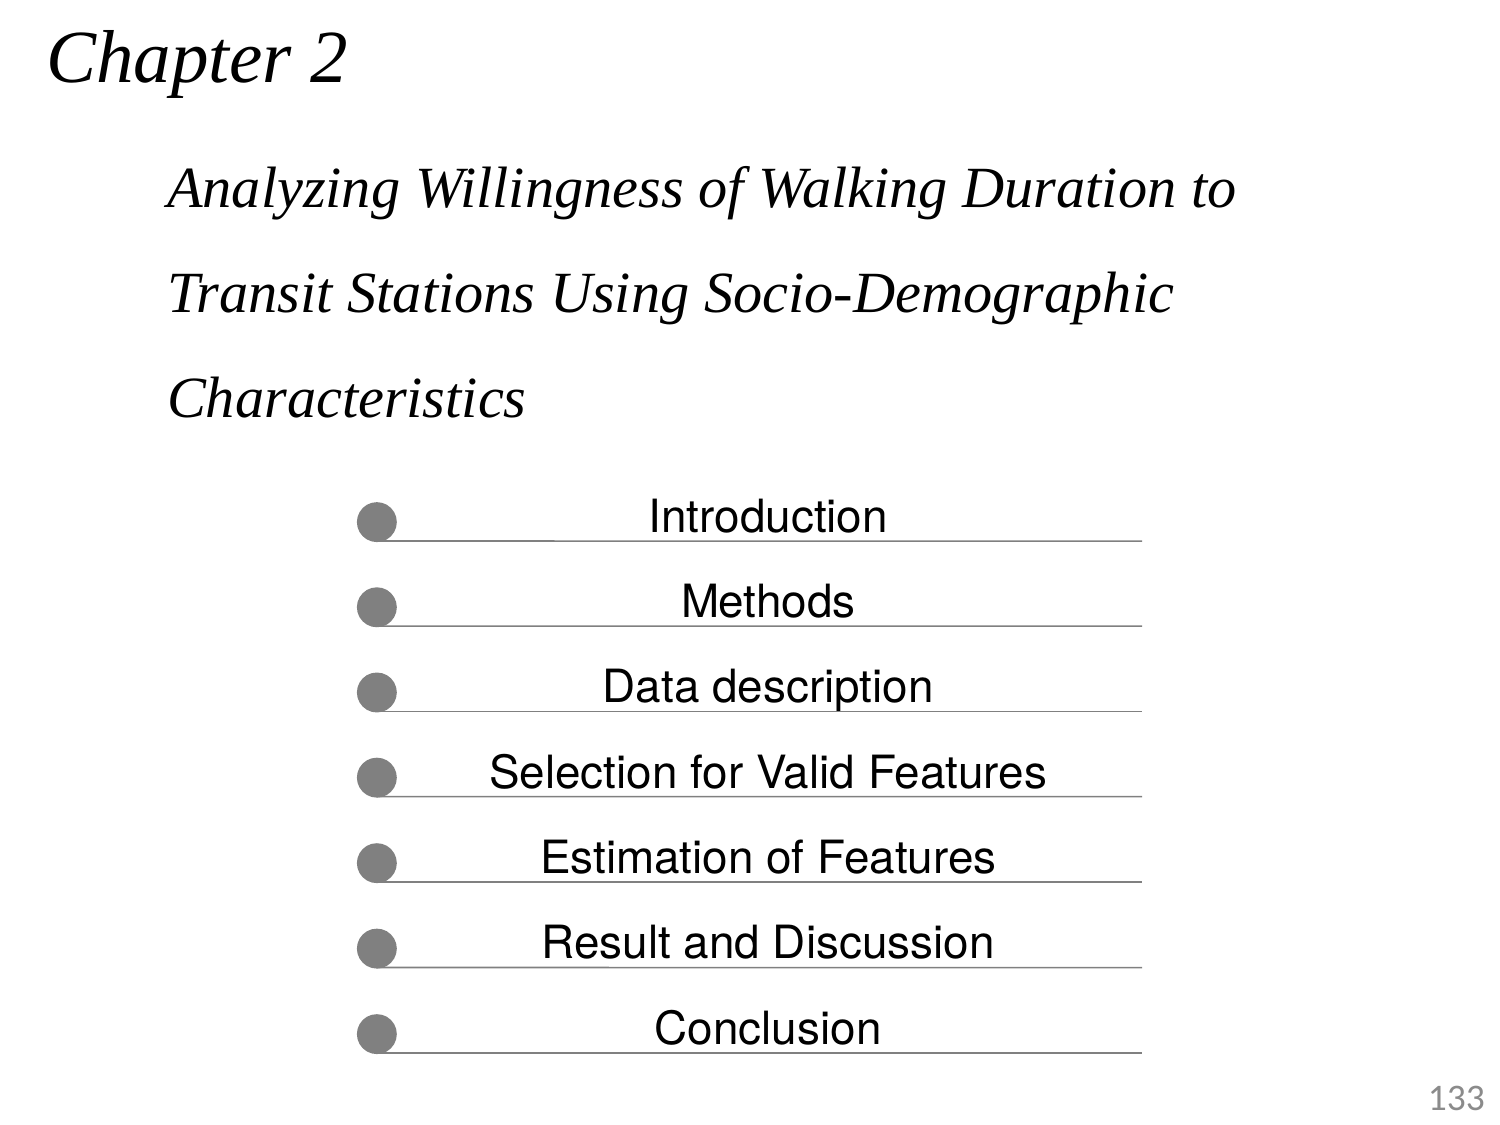

Chapter 2
Analyzing Willingness of Walking Duration to Transit Stations Using Socio-Demographic Characteristics
Introduction

Methods

Data description

Selection for Valid Features

Estimation of Features

Result and Discussion

Conclusion

133